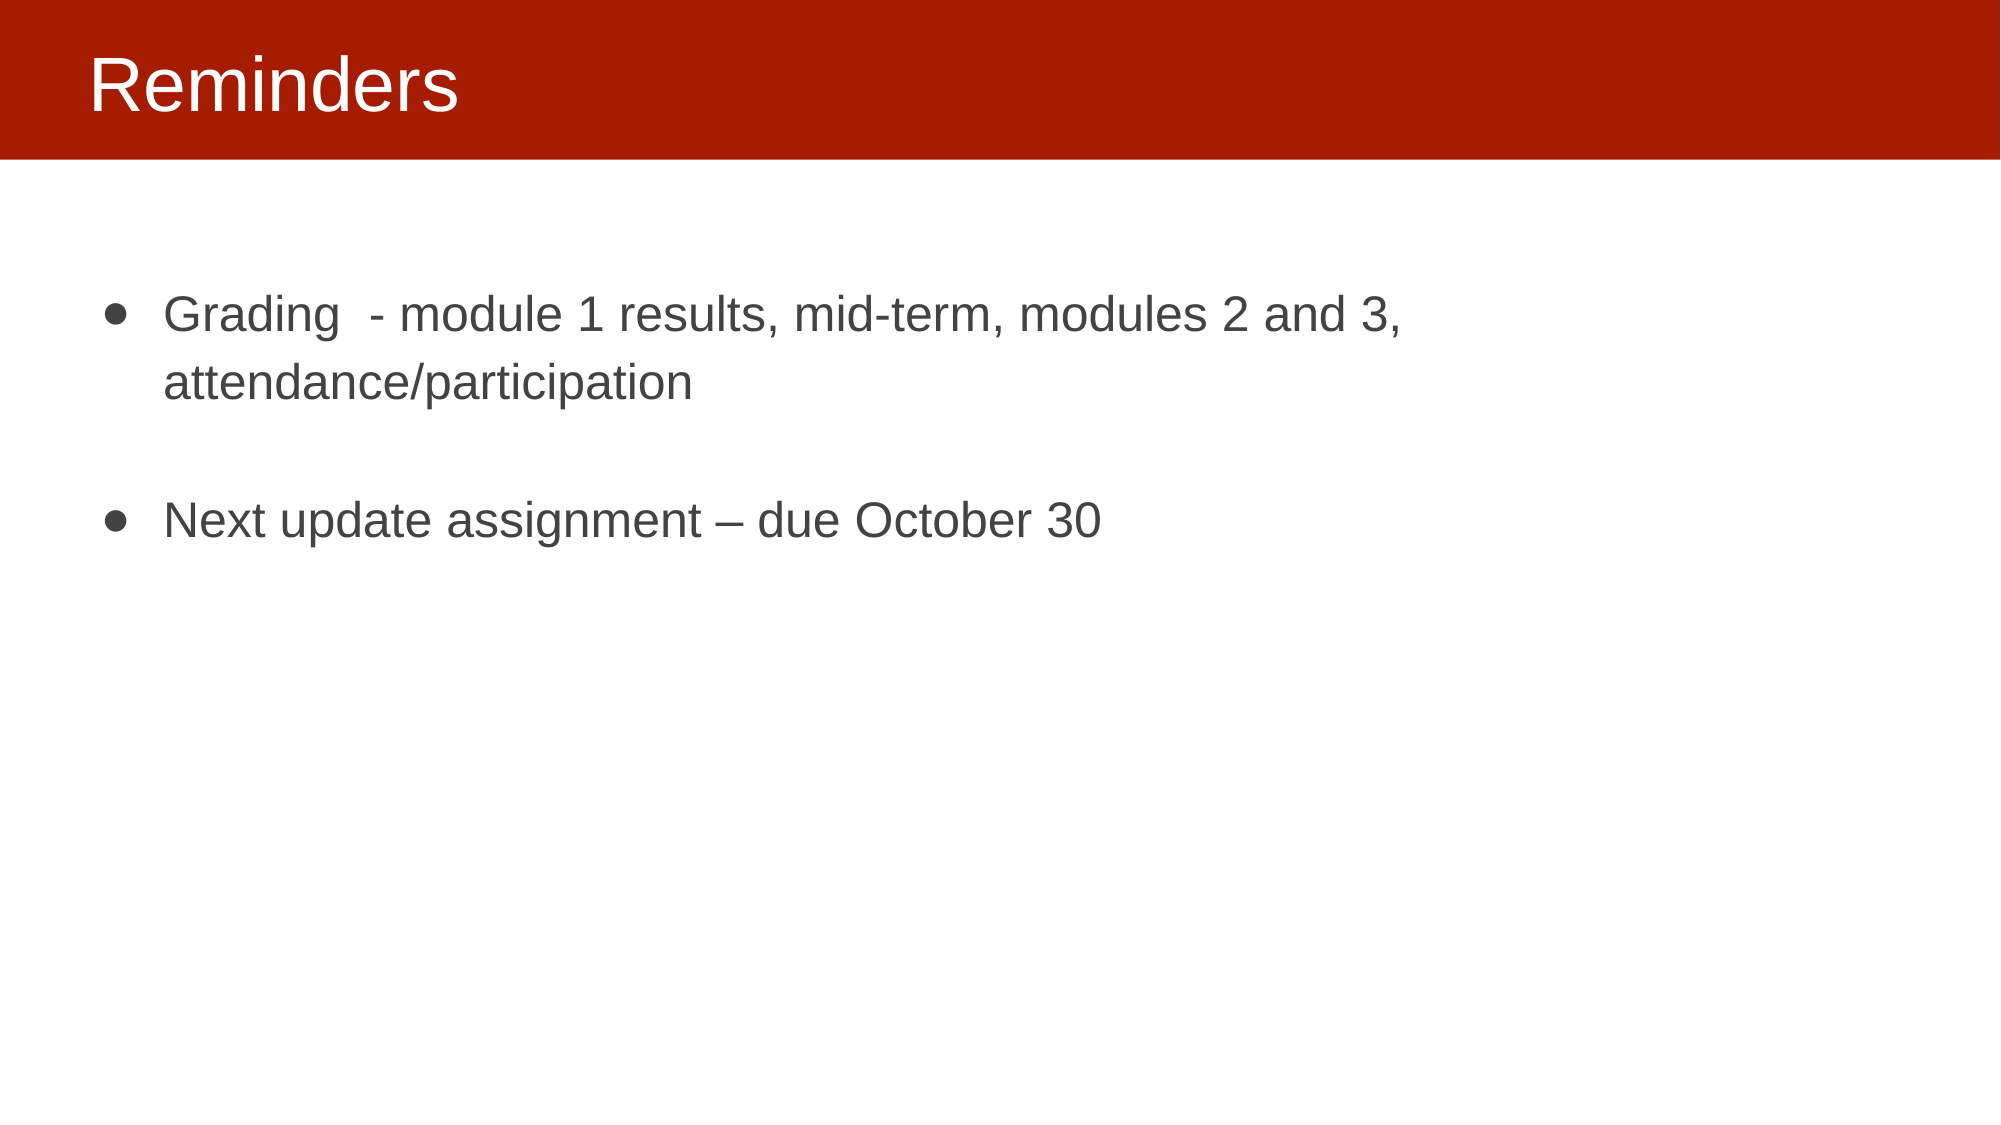

# Reminders
Grading  - module 1 results, mid-term, modules 2 and 3, attendance/participation

Next update assignment – due October 30